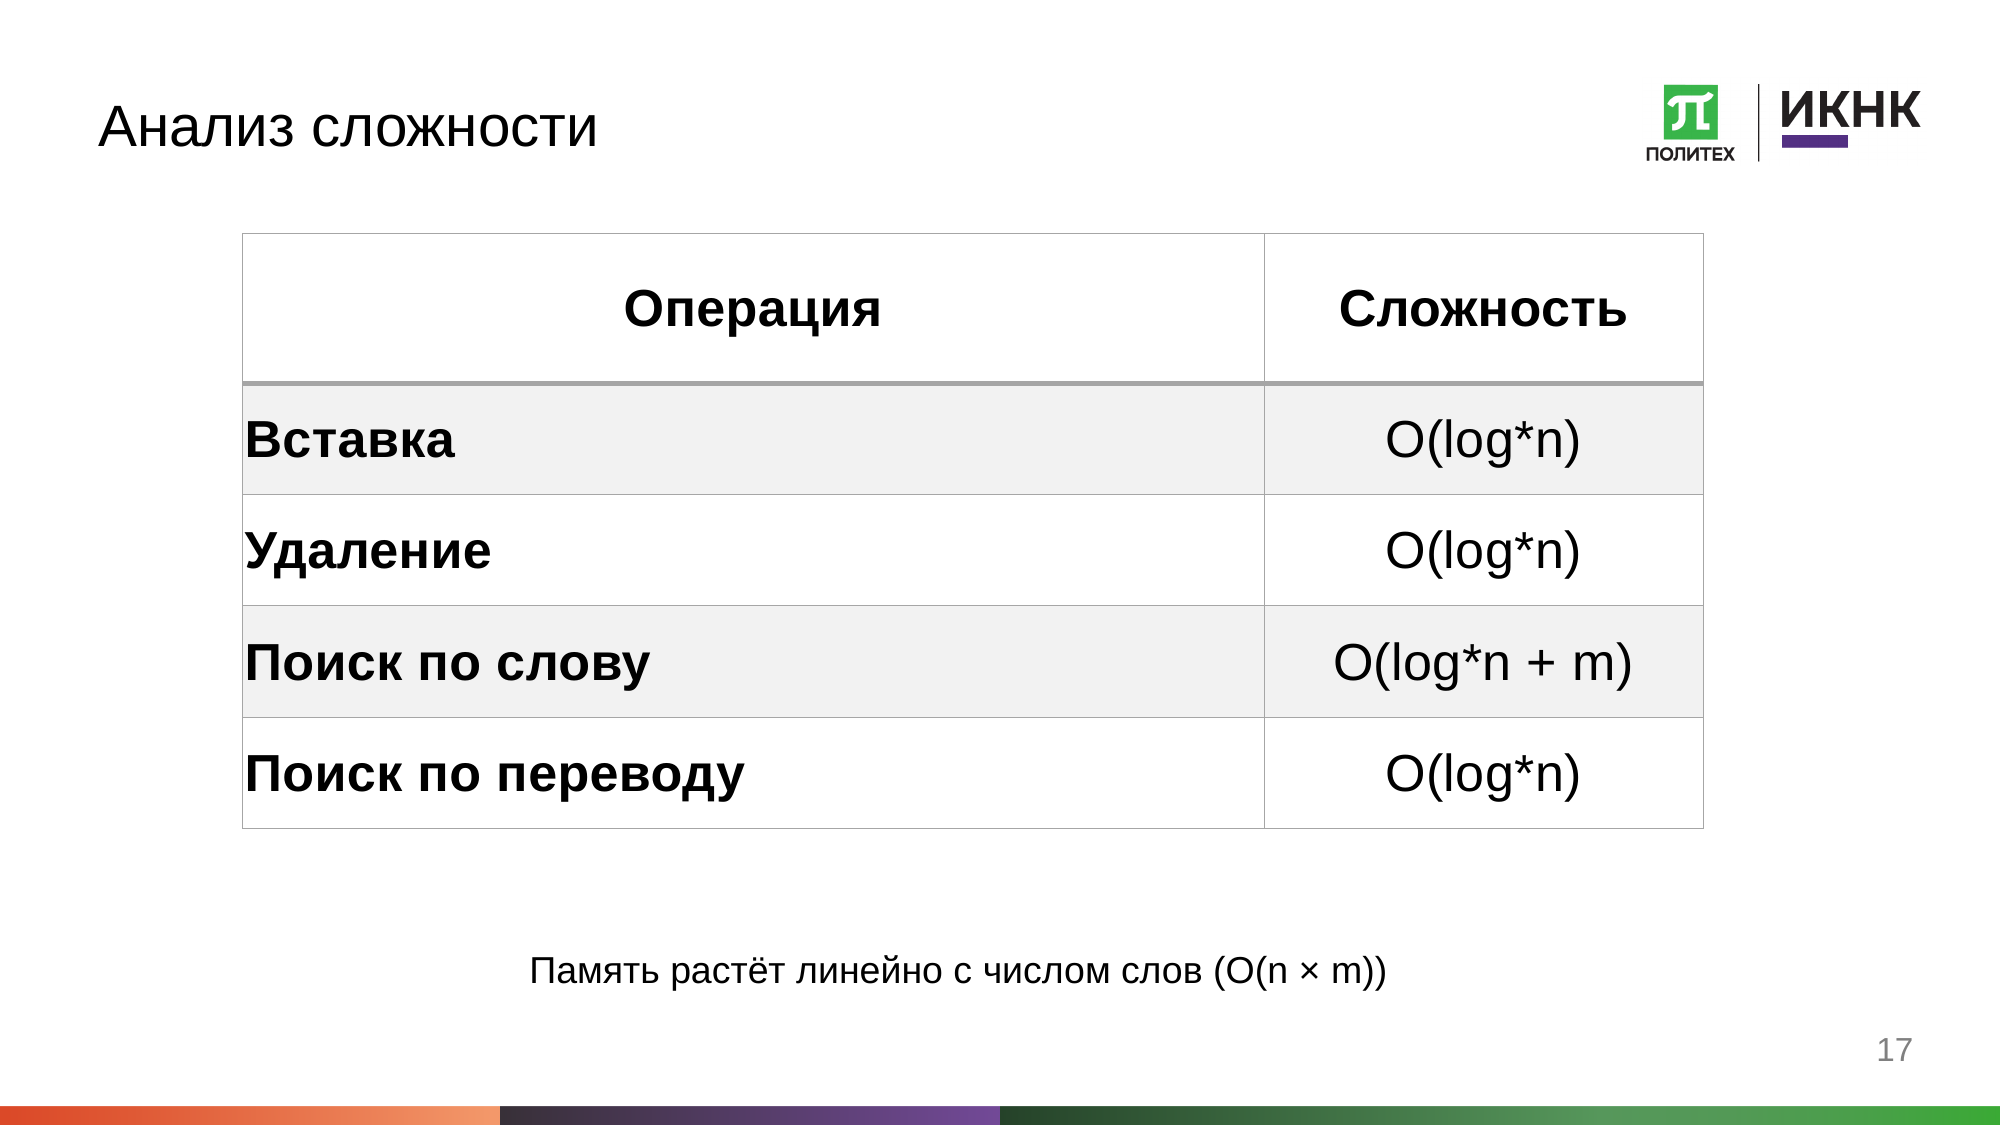

# Анализ сложности
| Операция | Сложность |
| --- | --- |
| Вставка | O(log\*n) |
| Удаление | O(log\*n) |
| Поиск по слову | O(log\*n + m) |
| Поиск по переводу | O(log\*n) |
Память растёт линейно с числом слов (O(n × m))
17